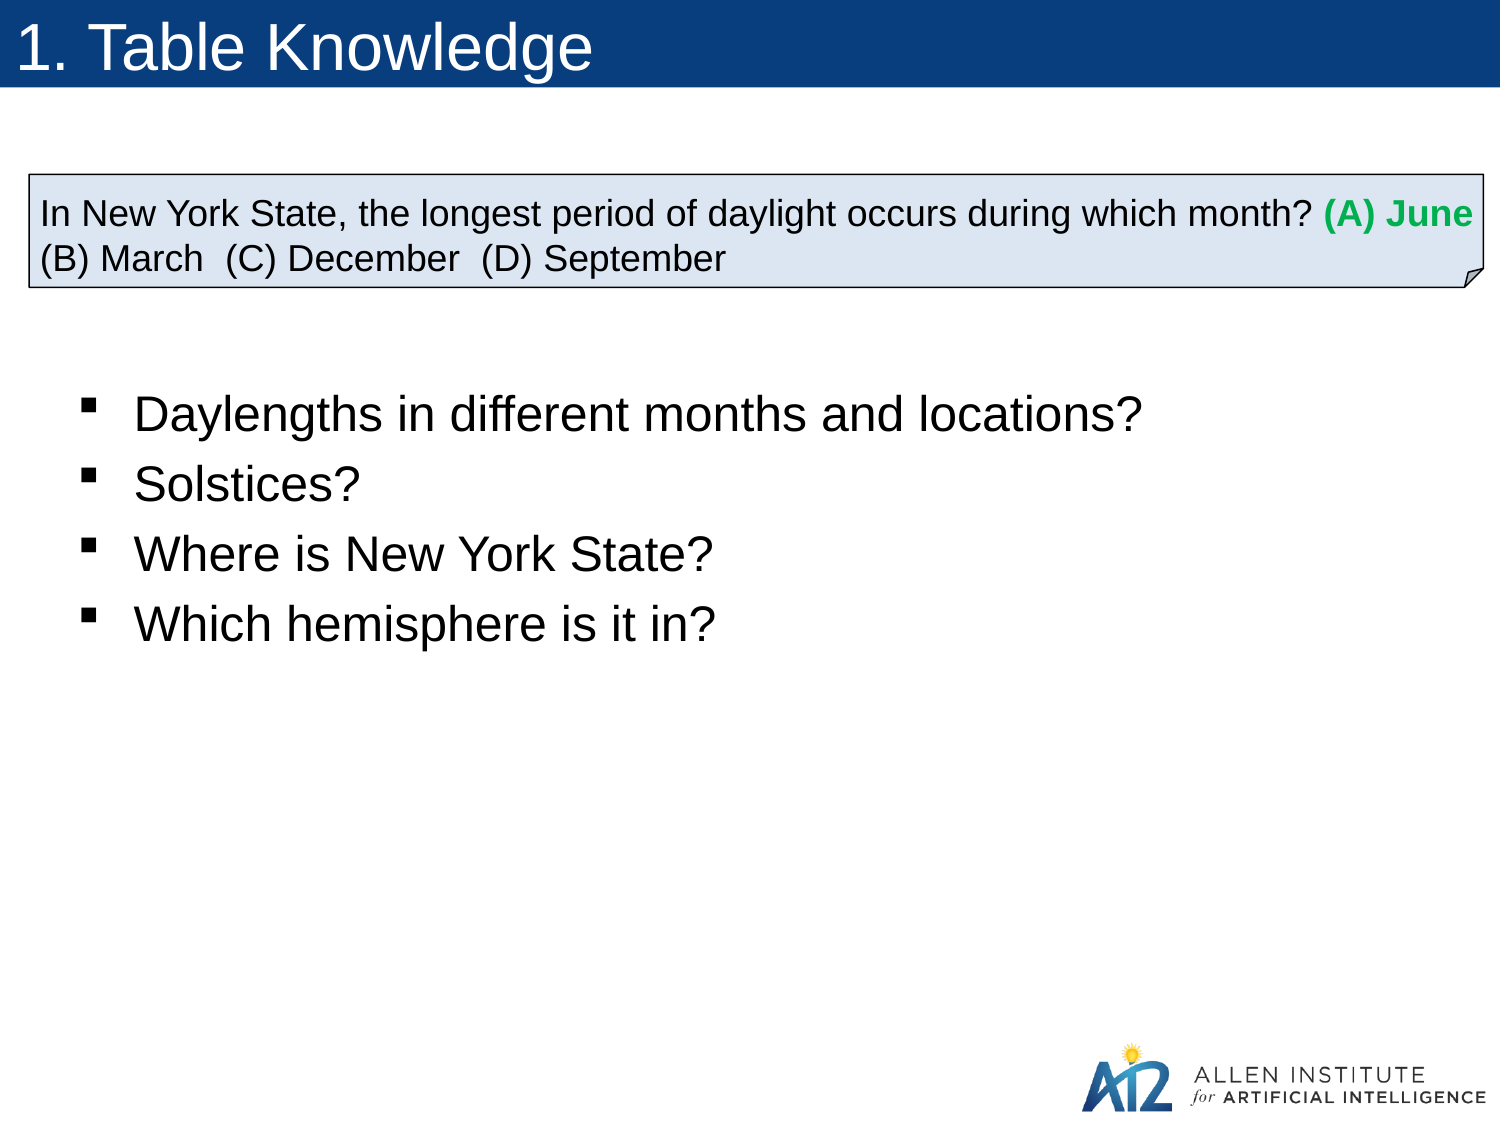

# 1. Table Knowledge

In New York State, the longest period of daylight occurs during which month? (A) June
(B) March  (C) December  (D) September
Daylengths in different months and locations?
Solstices?
Where is New York State?
Which hemisphere is it in?